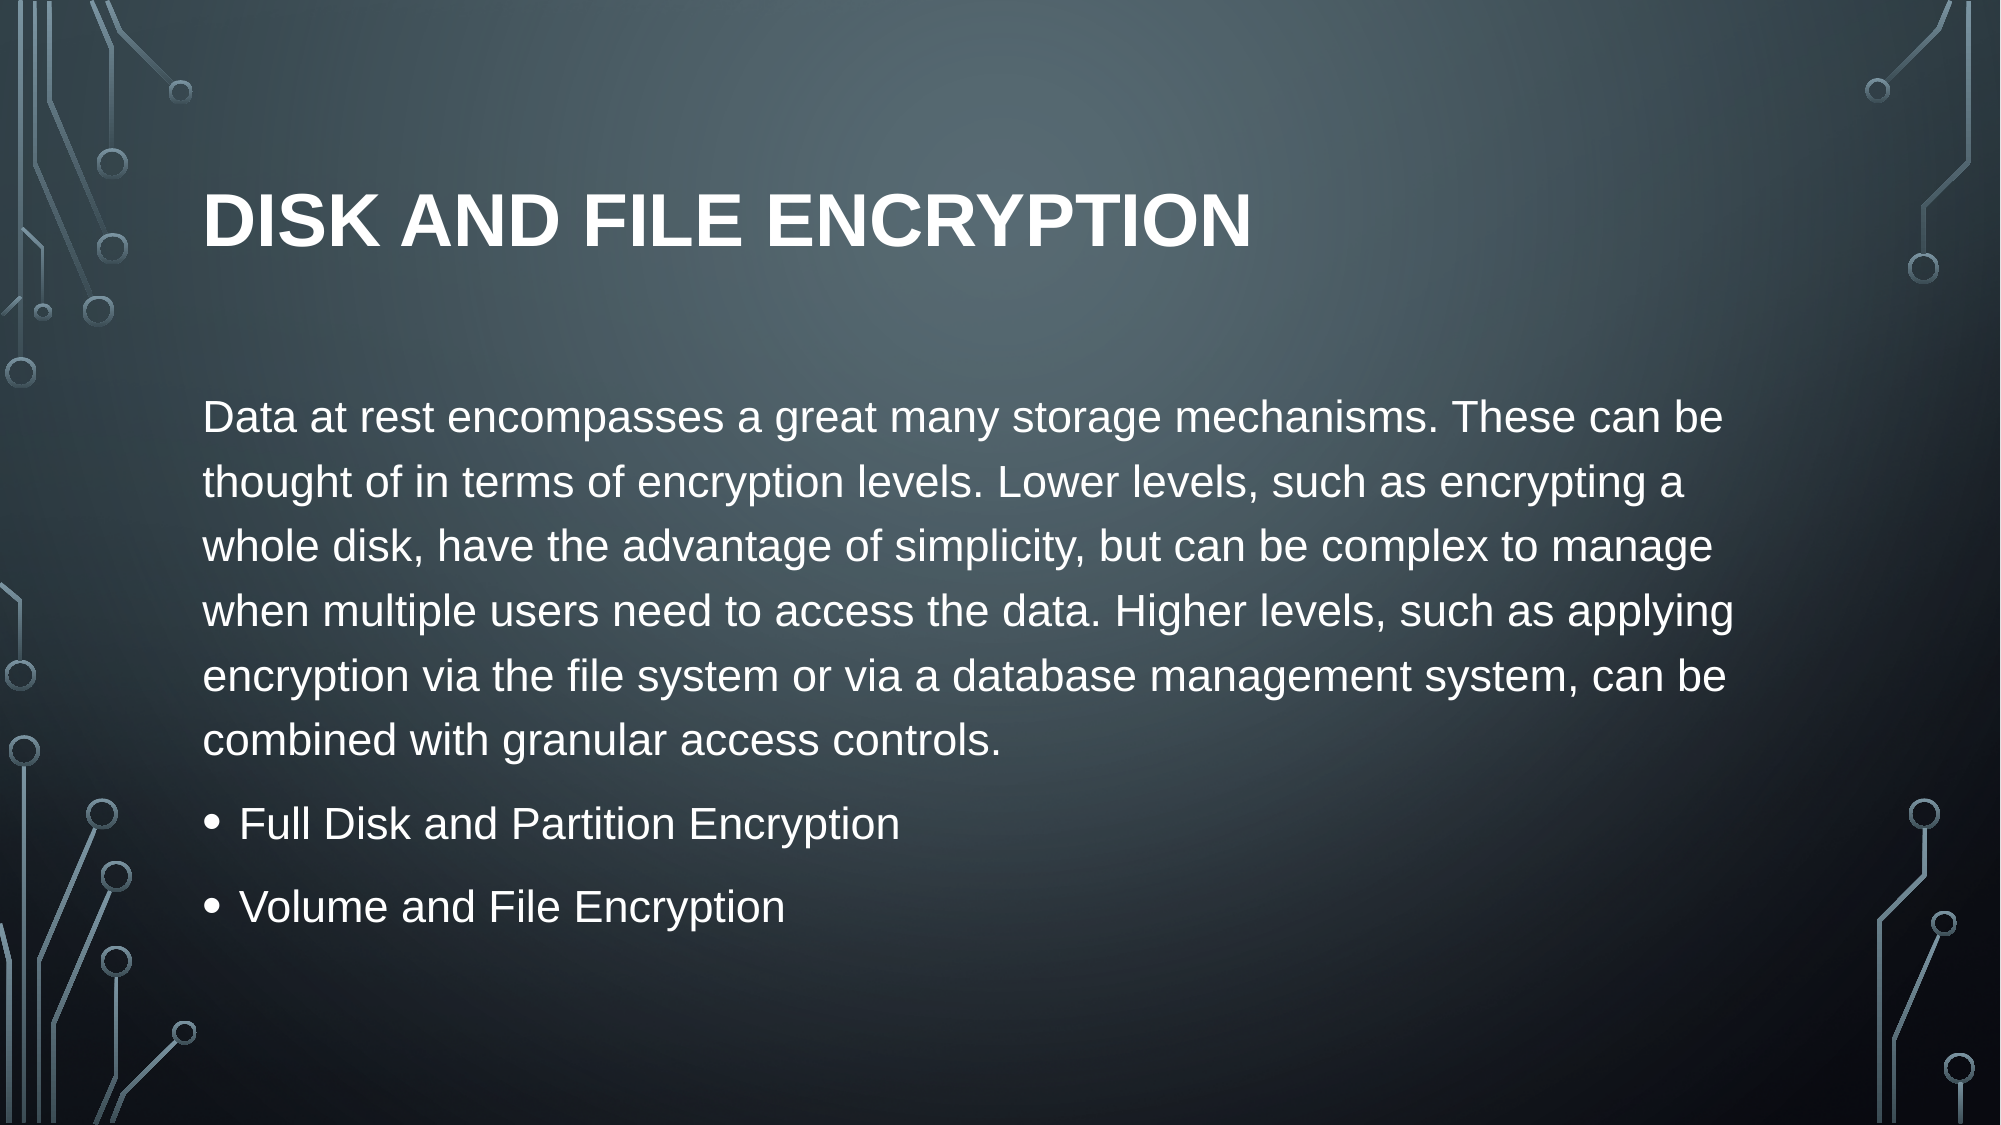

# Disk and File Encryption
Data at rest encompasses a great many storage mechanisms. These can be thought of in terms of encryption levels. Lower levels, such as encrypting a whole disk, have the advantage of simplicity, but can be complex to manage when multiple users need to access the data. Higher levels, such as applying encryption via the file system or via a database management system, can be combined with granular access controls.
Full Disk and Partition Encryption
Volume and File Encryption